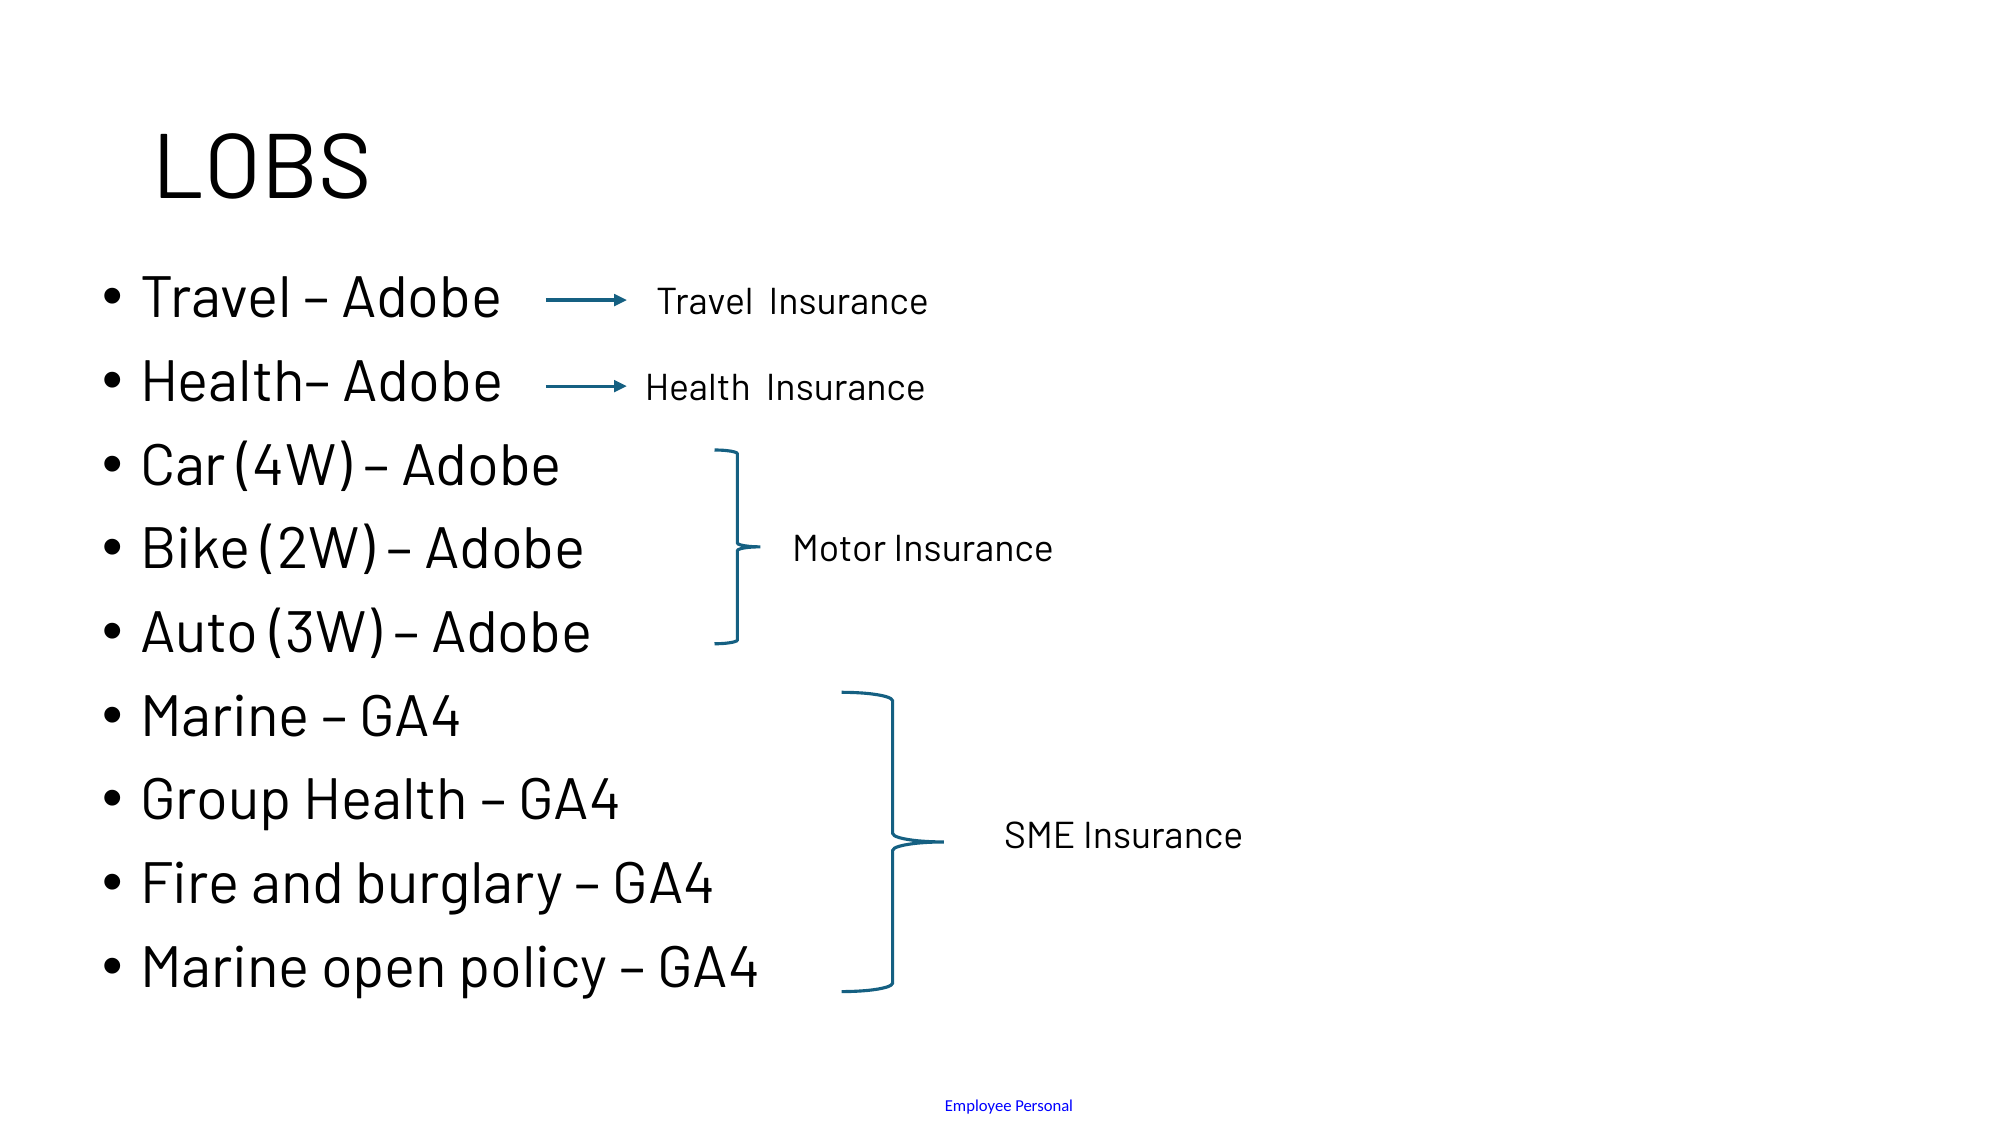

# LOBS
Travel – Adobe
Health– Adobe
Car (4W) – Adobe
Bike (2W) – Adobe
Auto (3W) – Adobe
Marine – GA4
Group Health – GA4
Fire and burglary – GA4
Marine open policy – GA4
Travel  Insurance
Health  Insurance

Motor Insurance

SME Insurance